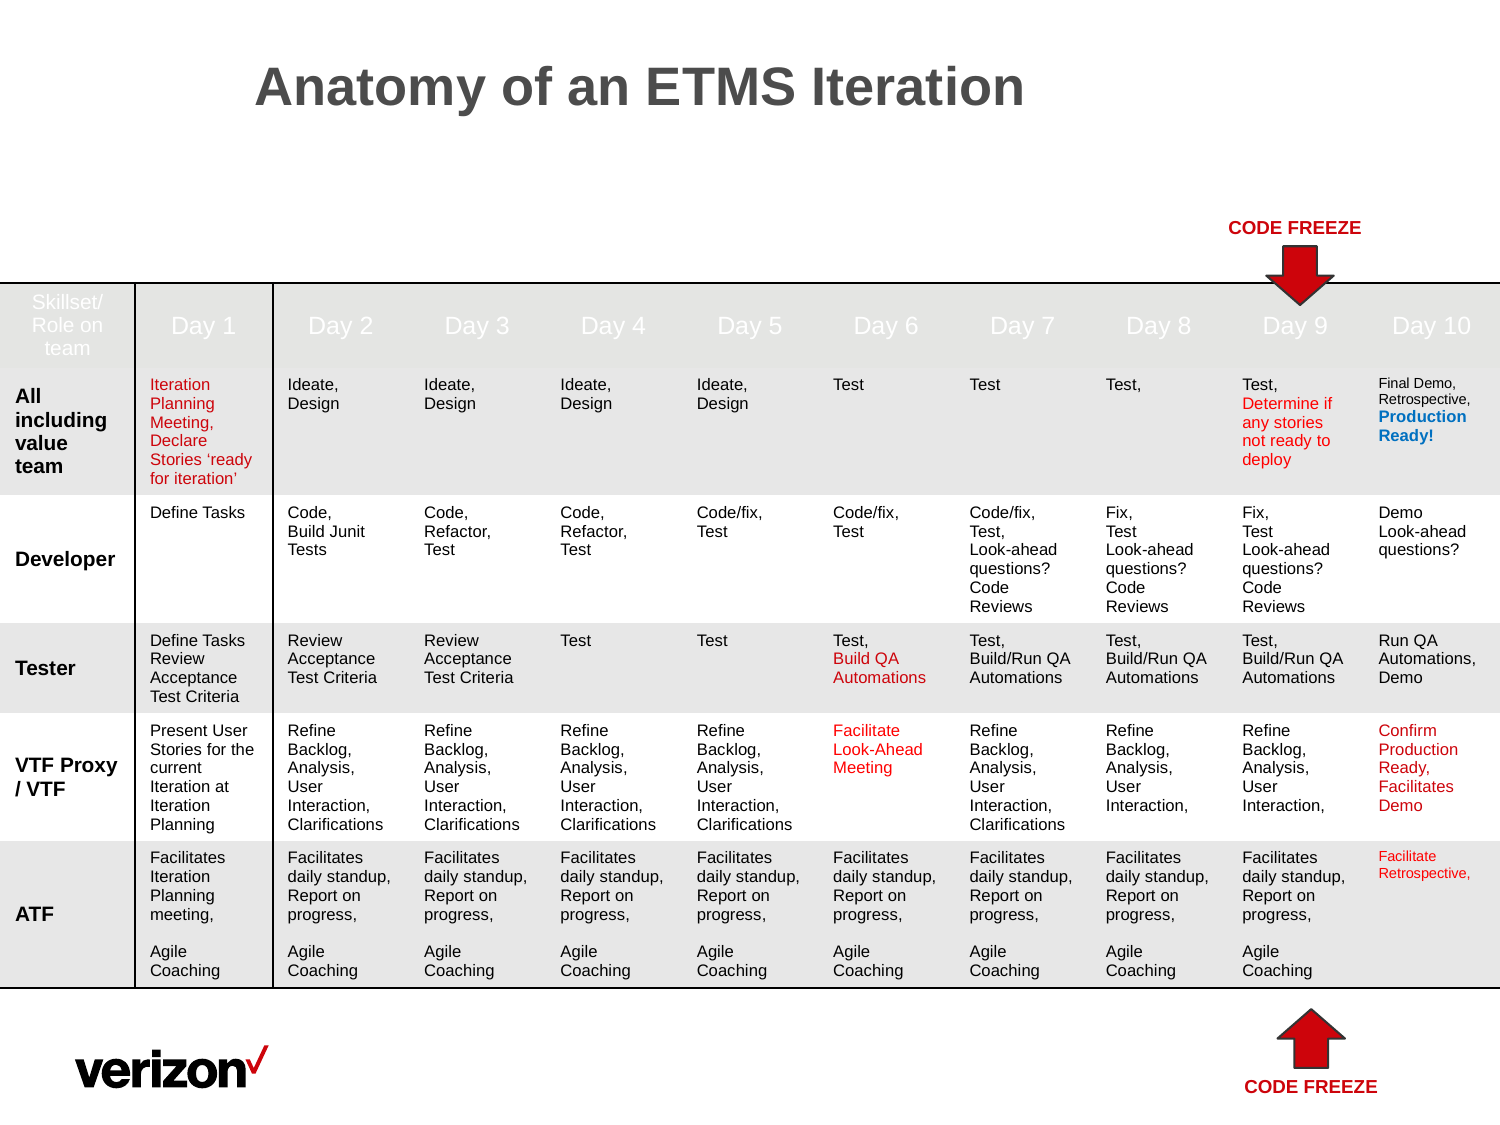

# Anatomy of an ETMS Iteration
CODE FREEZE

| Skillset/ Role on team | Day 1 | Day 2 | Day 3 | Day 4 | Day 5 | Day 6 | Day 7 | Day 8 | Day 9 | Day 10 |
| --- | --- | --- | --- | --- | --- | --- | --- | --- | --- | --- |
| All including value team | Iteration Planning Meeting, Declare Stories ‘ready for iteration’ | Ideate, Design | Ideate, Design | Ideate, Design | Ideate, Design | Test | Test | Test, | Test, Determine if any stories not ready to deploy | Final Demo, Retrospective, Production Ready! |
| Developer | Define Tasks | Code, Build Junit Tests | Code, Refactor, Test | Code, Refactor, Test | Code/fix, Test | Code/fix, Test | Code/fix, Test, Look-ahead questions? Code Reviews | Fix, Test Look-ahead questions? Code Reviews | Fix, Test Look-ahead questions? Code Reviews | Demo Look-ahead questions? |
| Tester | Define Tasks Review Acceptance Test Criteria | Review Acceptance Test Criteria | Review Acceptance Test Criteria | Test | Test | Test, Build QA Automations | Test, Build/Run QA Automations | Test, Build/Run QA Automations | Test, Build/Run QA Automations | Run QA Automations, Demo |
| VTF Proxy / VTF | Present User Stories for the current Iteration at Iteration Planning | Refine Backlog, Analysis, User Interaction, Clarifications | Refine Backlog, Analysis, User Interaction, Clarifications | Refine Backlog, Analysis, User Interaction, Clarifications | Refine Backlog, Analysis, User Interaction, Clarifications | Facilitate Look-Ahead Meeting | Refine Backlog, Analysis, User Interaction, Clarifications | Refine Backlog, Analysis, User Interaction, | Refine Backlog, Analysis, User Interaction, | Confirm Production Ready, Facilitates Demo |
| ATF | Facilitates Iteration Planning meeting, Agile Coaching | Facilitates daily standup, Report on progress, Agile Coaching | Facilitates daily standup, Report on progress, Agile Coaching | Facilitates daily standup, Report on progress, Agile Coaching | Facilitates daily standup, Report on progress, Agile Coaching | Facilitates daily standup, Report on progress, Agile Coaching | Facilitates daily standup, Report on progress, Agile Coaching | Facilitates daily standup, Report on progress, Agile Coaching | Facilitates daily standup, Report on progress, Agile Coaching | Facilitate Retrospective, |

CODE FREEZE